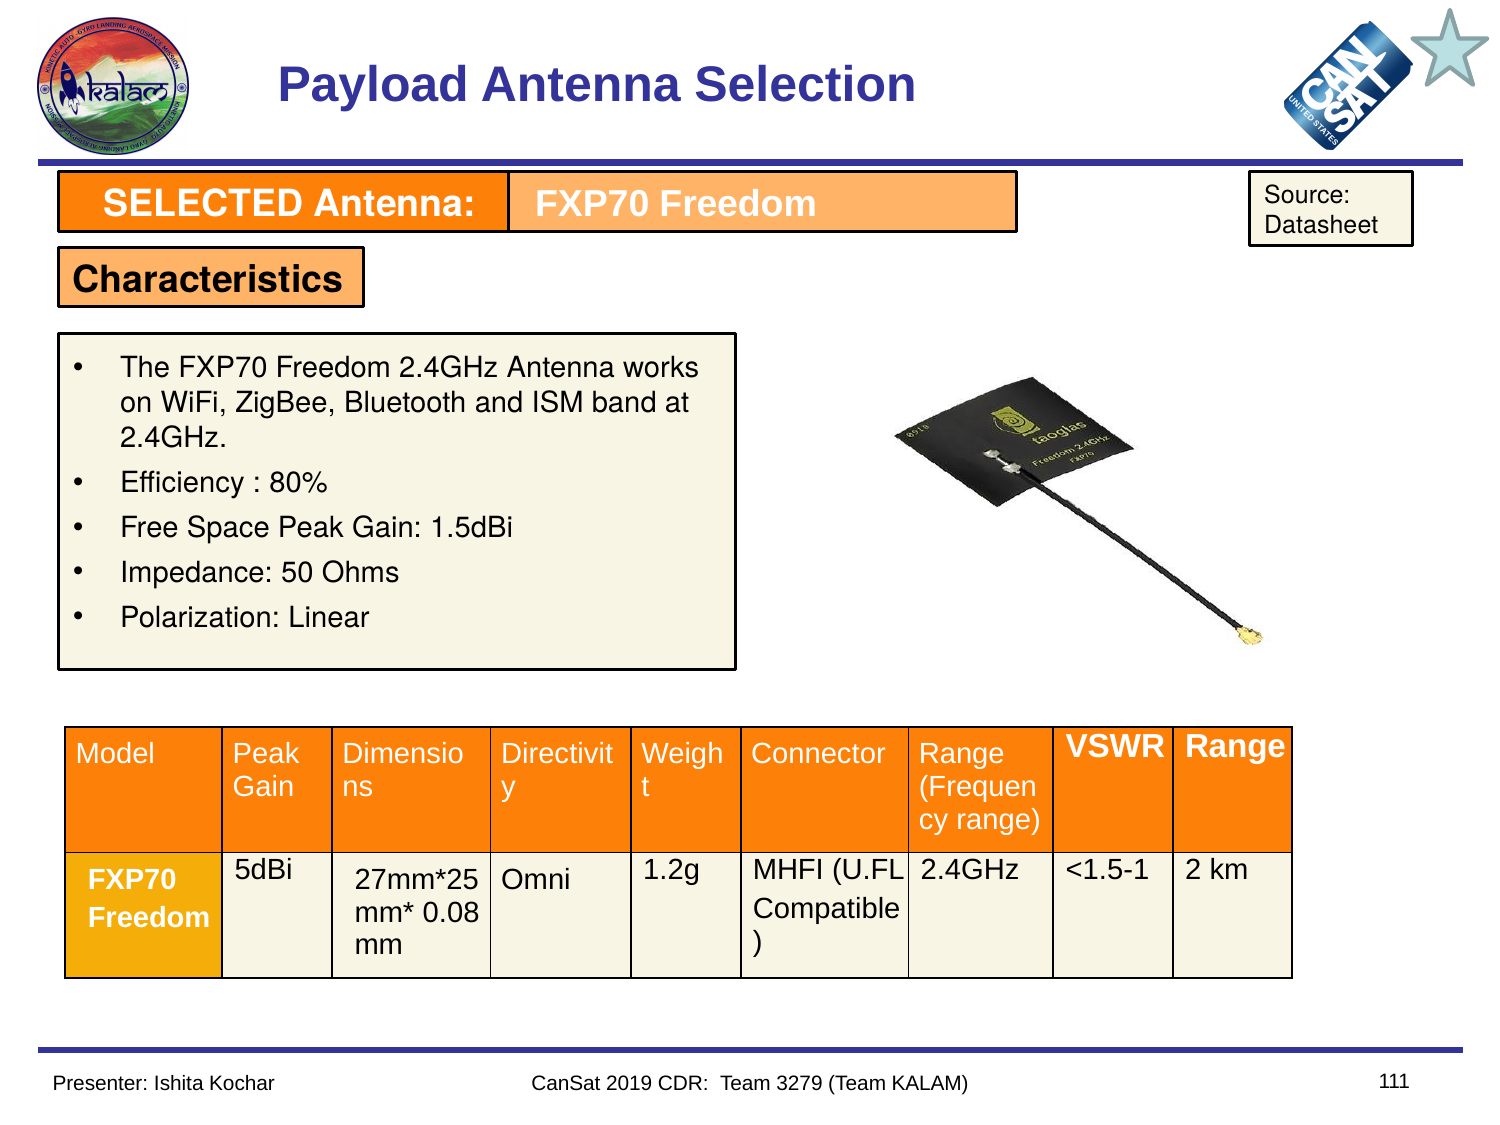

# Payload Antenna Selection
Source: Datasheet
SELECTED Antenna:
FXP70 Freedom
Characteristics
The FXP70 Freedom 2.4GHz Antenna works on WiFi, ZigBee, Bluetooth and ISM band at 2.4GHz.
Efficiency : 80%
Free Space Peak Gain: 1.5dBi
Impedance: 50 Ohms
Polarization: Linear

| Model | Peak Gain | Dimensions | Directivity | Weight | Connector | Range (Frequency range) | VSWR | Range |
| --- | --- | --- | --- | --- | --- | --- | --- | --- |
| FXP70  Freedom | 5dBi | 27mm\*25mm\* 0.08 mm | Omni | 1.2g | MHFI (U.FL Compatible) | 2.4GHz | <1.5-1 | 2 km |
111
Presenter: Ishita Kochar
CanSat 2019 CDR:  Team 3279 (Team KALAM)